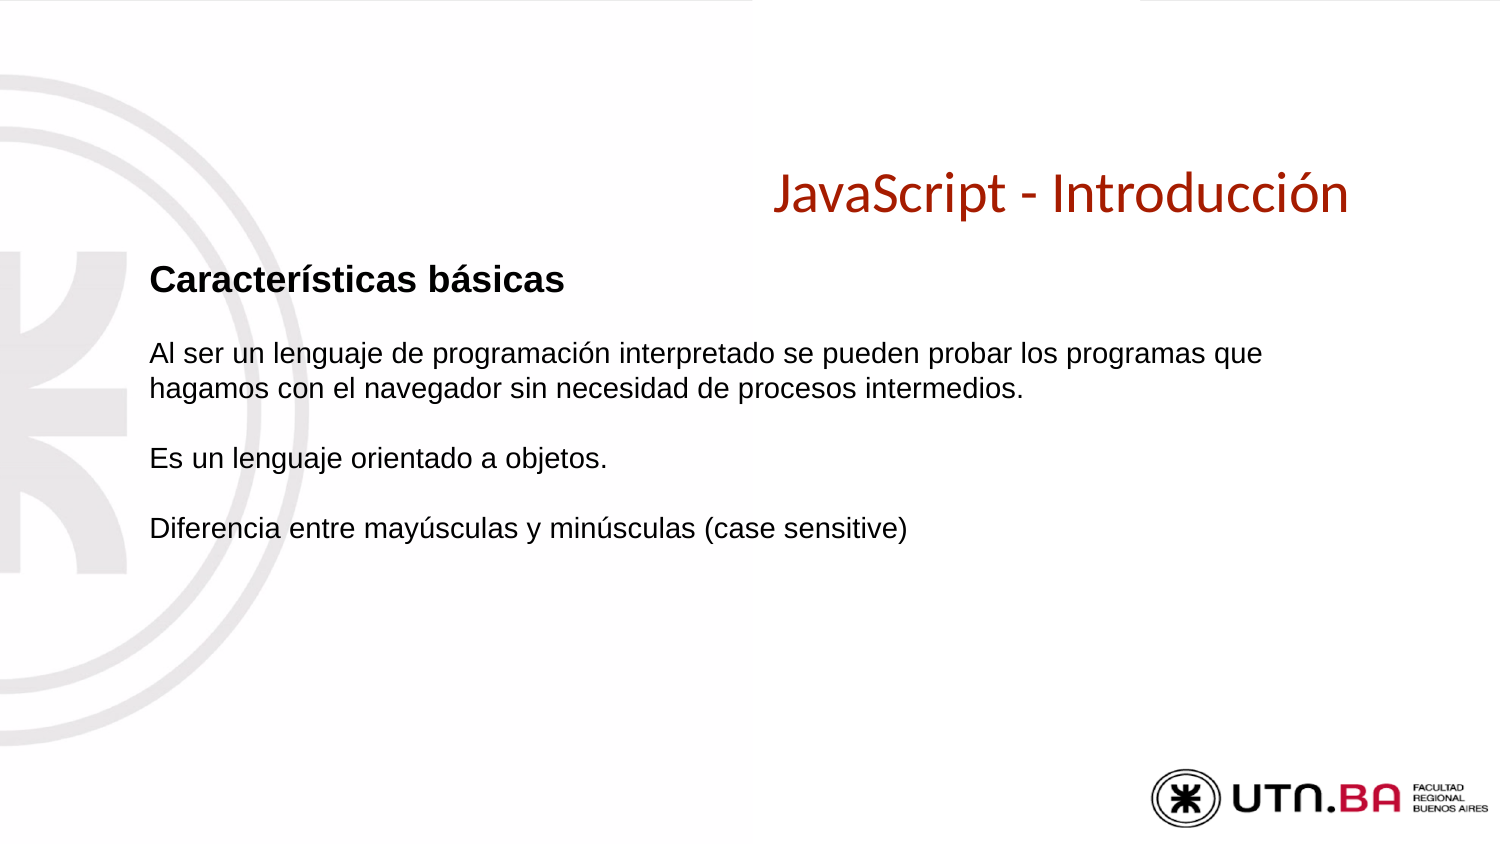

# JavaScript - Introducción

Características básicas

Al ser un lenguaje de programación interpretado se pueden probar los programas que hagamos con el navegador sin necesidad de procesos intermedios.

Es un lenguaje orientado a objetos.

Diferencia entre mayúsculas y minúsculas (case sensitive)